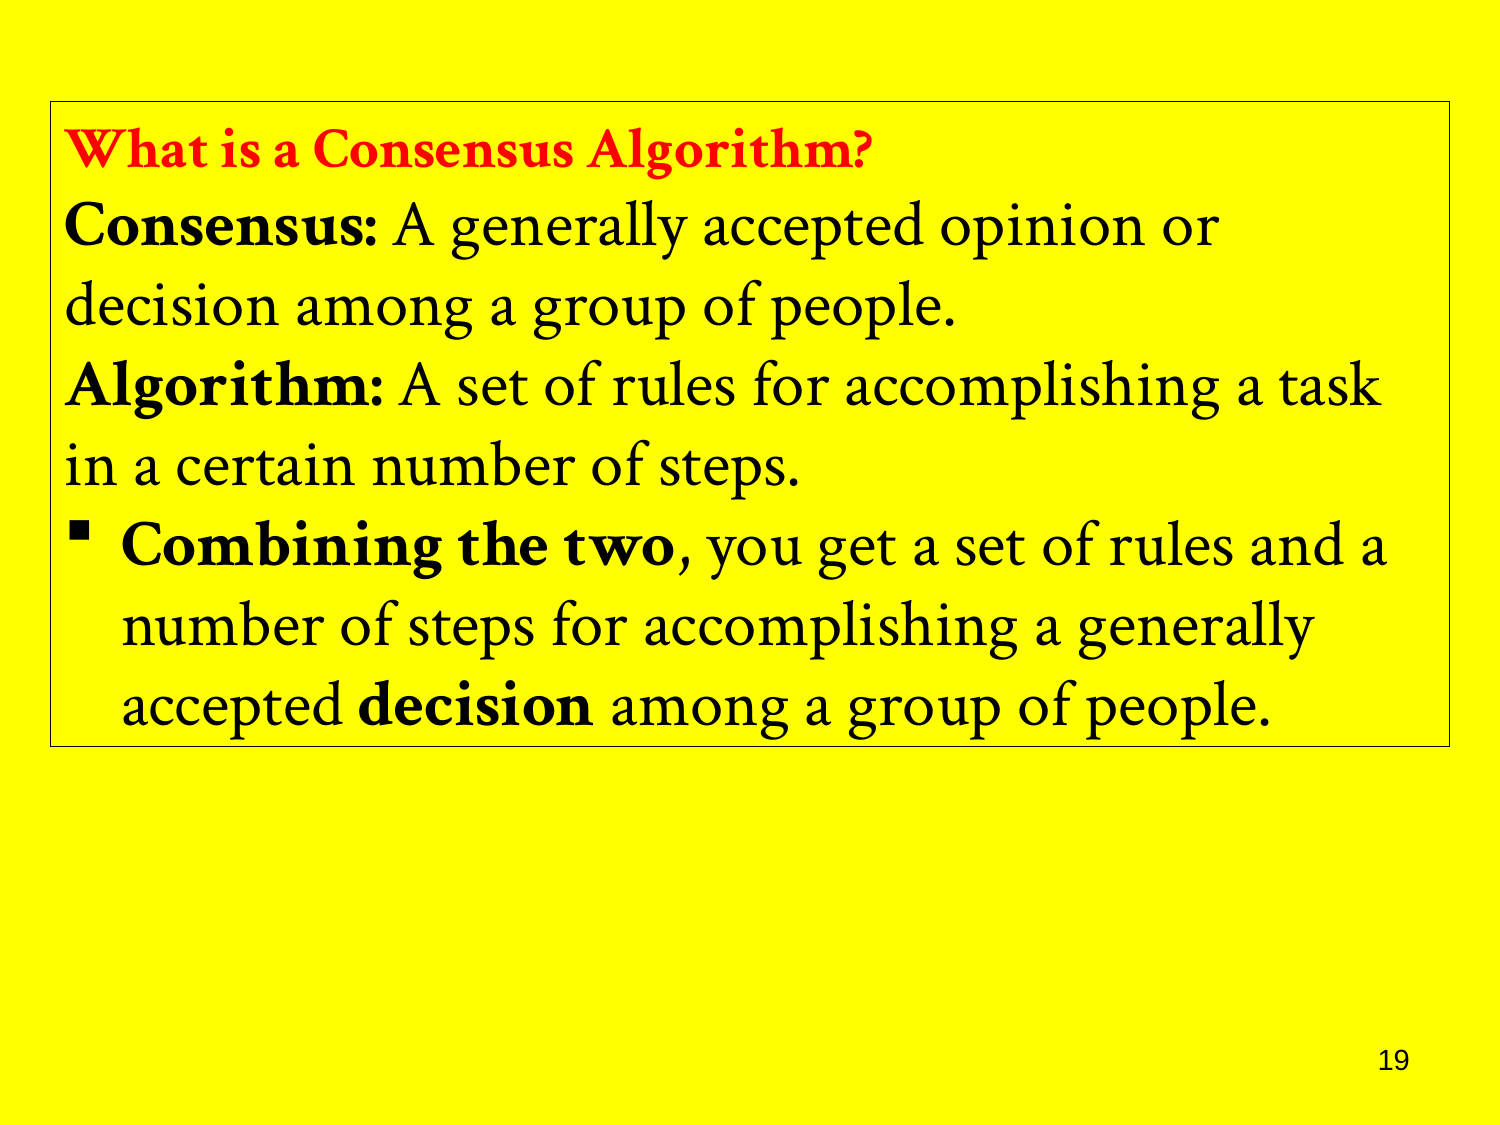

What is a Consensus Algorithm?
Consensus: A generally accepted opinion or decision among a group of people.
Algorithm: A set of rules for accomplishing a task in a certain number of steps.
Combining the two, you get a set of rules and a number of steps for accomplishing a generally accepted decision among a group of people.
19